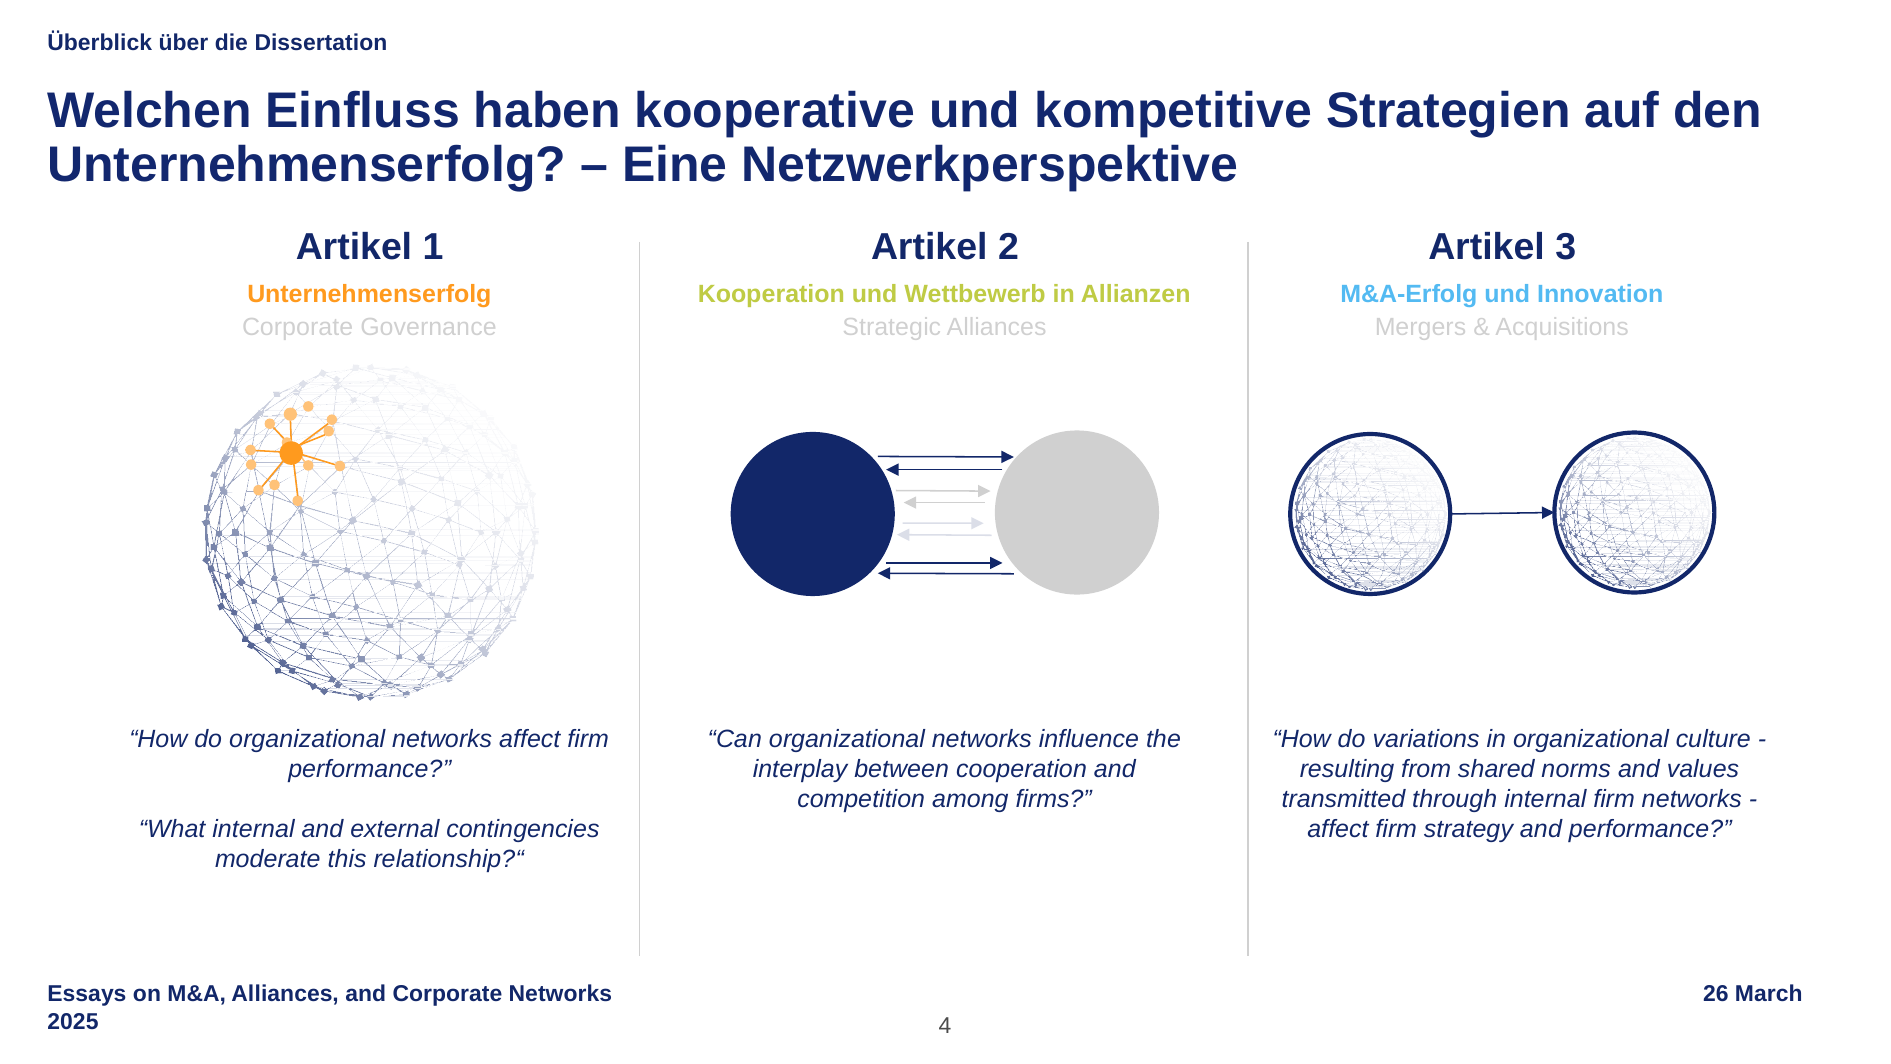

Überblick über die Dissertation
Welchen Einfluss haben kooperative und kompetitive Strategien auf den Unternehmenserfolg? – Eine Netzwerkperspektive
Artikel 1
Artikel 2
Artikel 3
Unternehmenserfolg
Kooperation und Wettbewerb in Allianzen
M&A-Erfolg und Innovation
Corporate Governance
Strategic Alliances
Mergers & Acquisitions

“How do organizational networks affect firm performance?”

“What internal and external contingencies moderate this relationship?“
“Can organizational networks influence the interplay between cooperation and competition among firms?”
“How do variations in organizational culture - resulting from shared norms and values transmitted through internal firm networks - affect firm strategy and performance?”